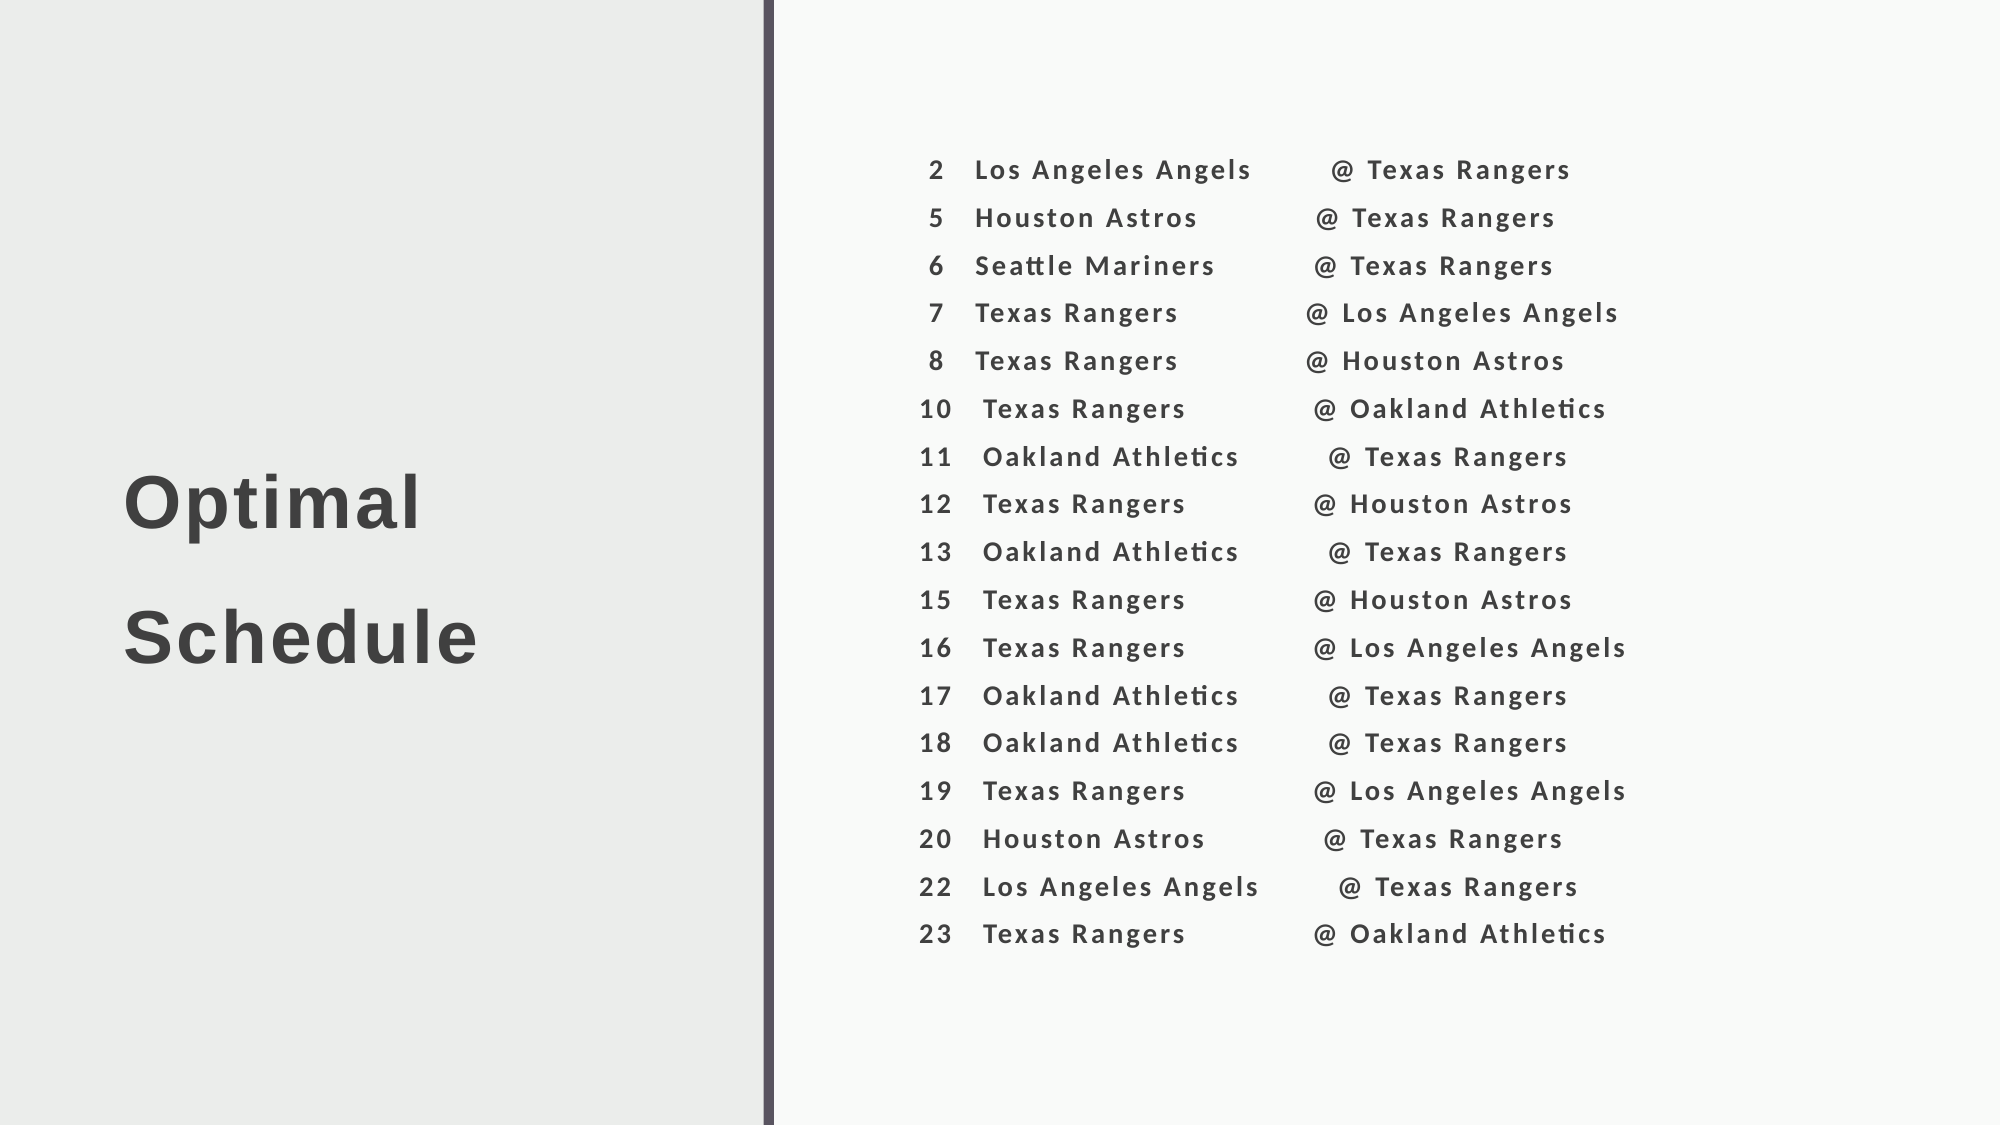

# Optimal Schedule
   2   Los Angeles Angels        @ Texas Rangers
   5   Houston Astros            @ Texas Rangers
   6   Seattle Mariners          @ Texas Rangers
   7   Texas Rangers             @ Los Angeles Angels
   8   Texas Rangers             @ Houston Astros
  10   Texas Rangers             @ Oakland Athletics
  11   Oakland Athletics         @ Texas Rangers
  12   Texas Rangers             @ Houston Astros
  13   Oakland Athletics         @ Texas Rangers
  15   Texas Rangers             @ Houston Astros
  16   Texas Rangers             @ Los Angeles Angels
  17   Oakland Athletics         @ Texas Rangers
  18   Oakland Athletics         @ Texas Rangers
  19   Texas Rangers             @ Los Angeles Angels
  20   Houston Astros            @ Texas Rangers
  22   Los Angeles Angels        @ Texas Rangers
  23   Texas Rangers             @ Oakland Athletics